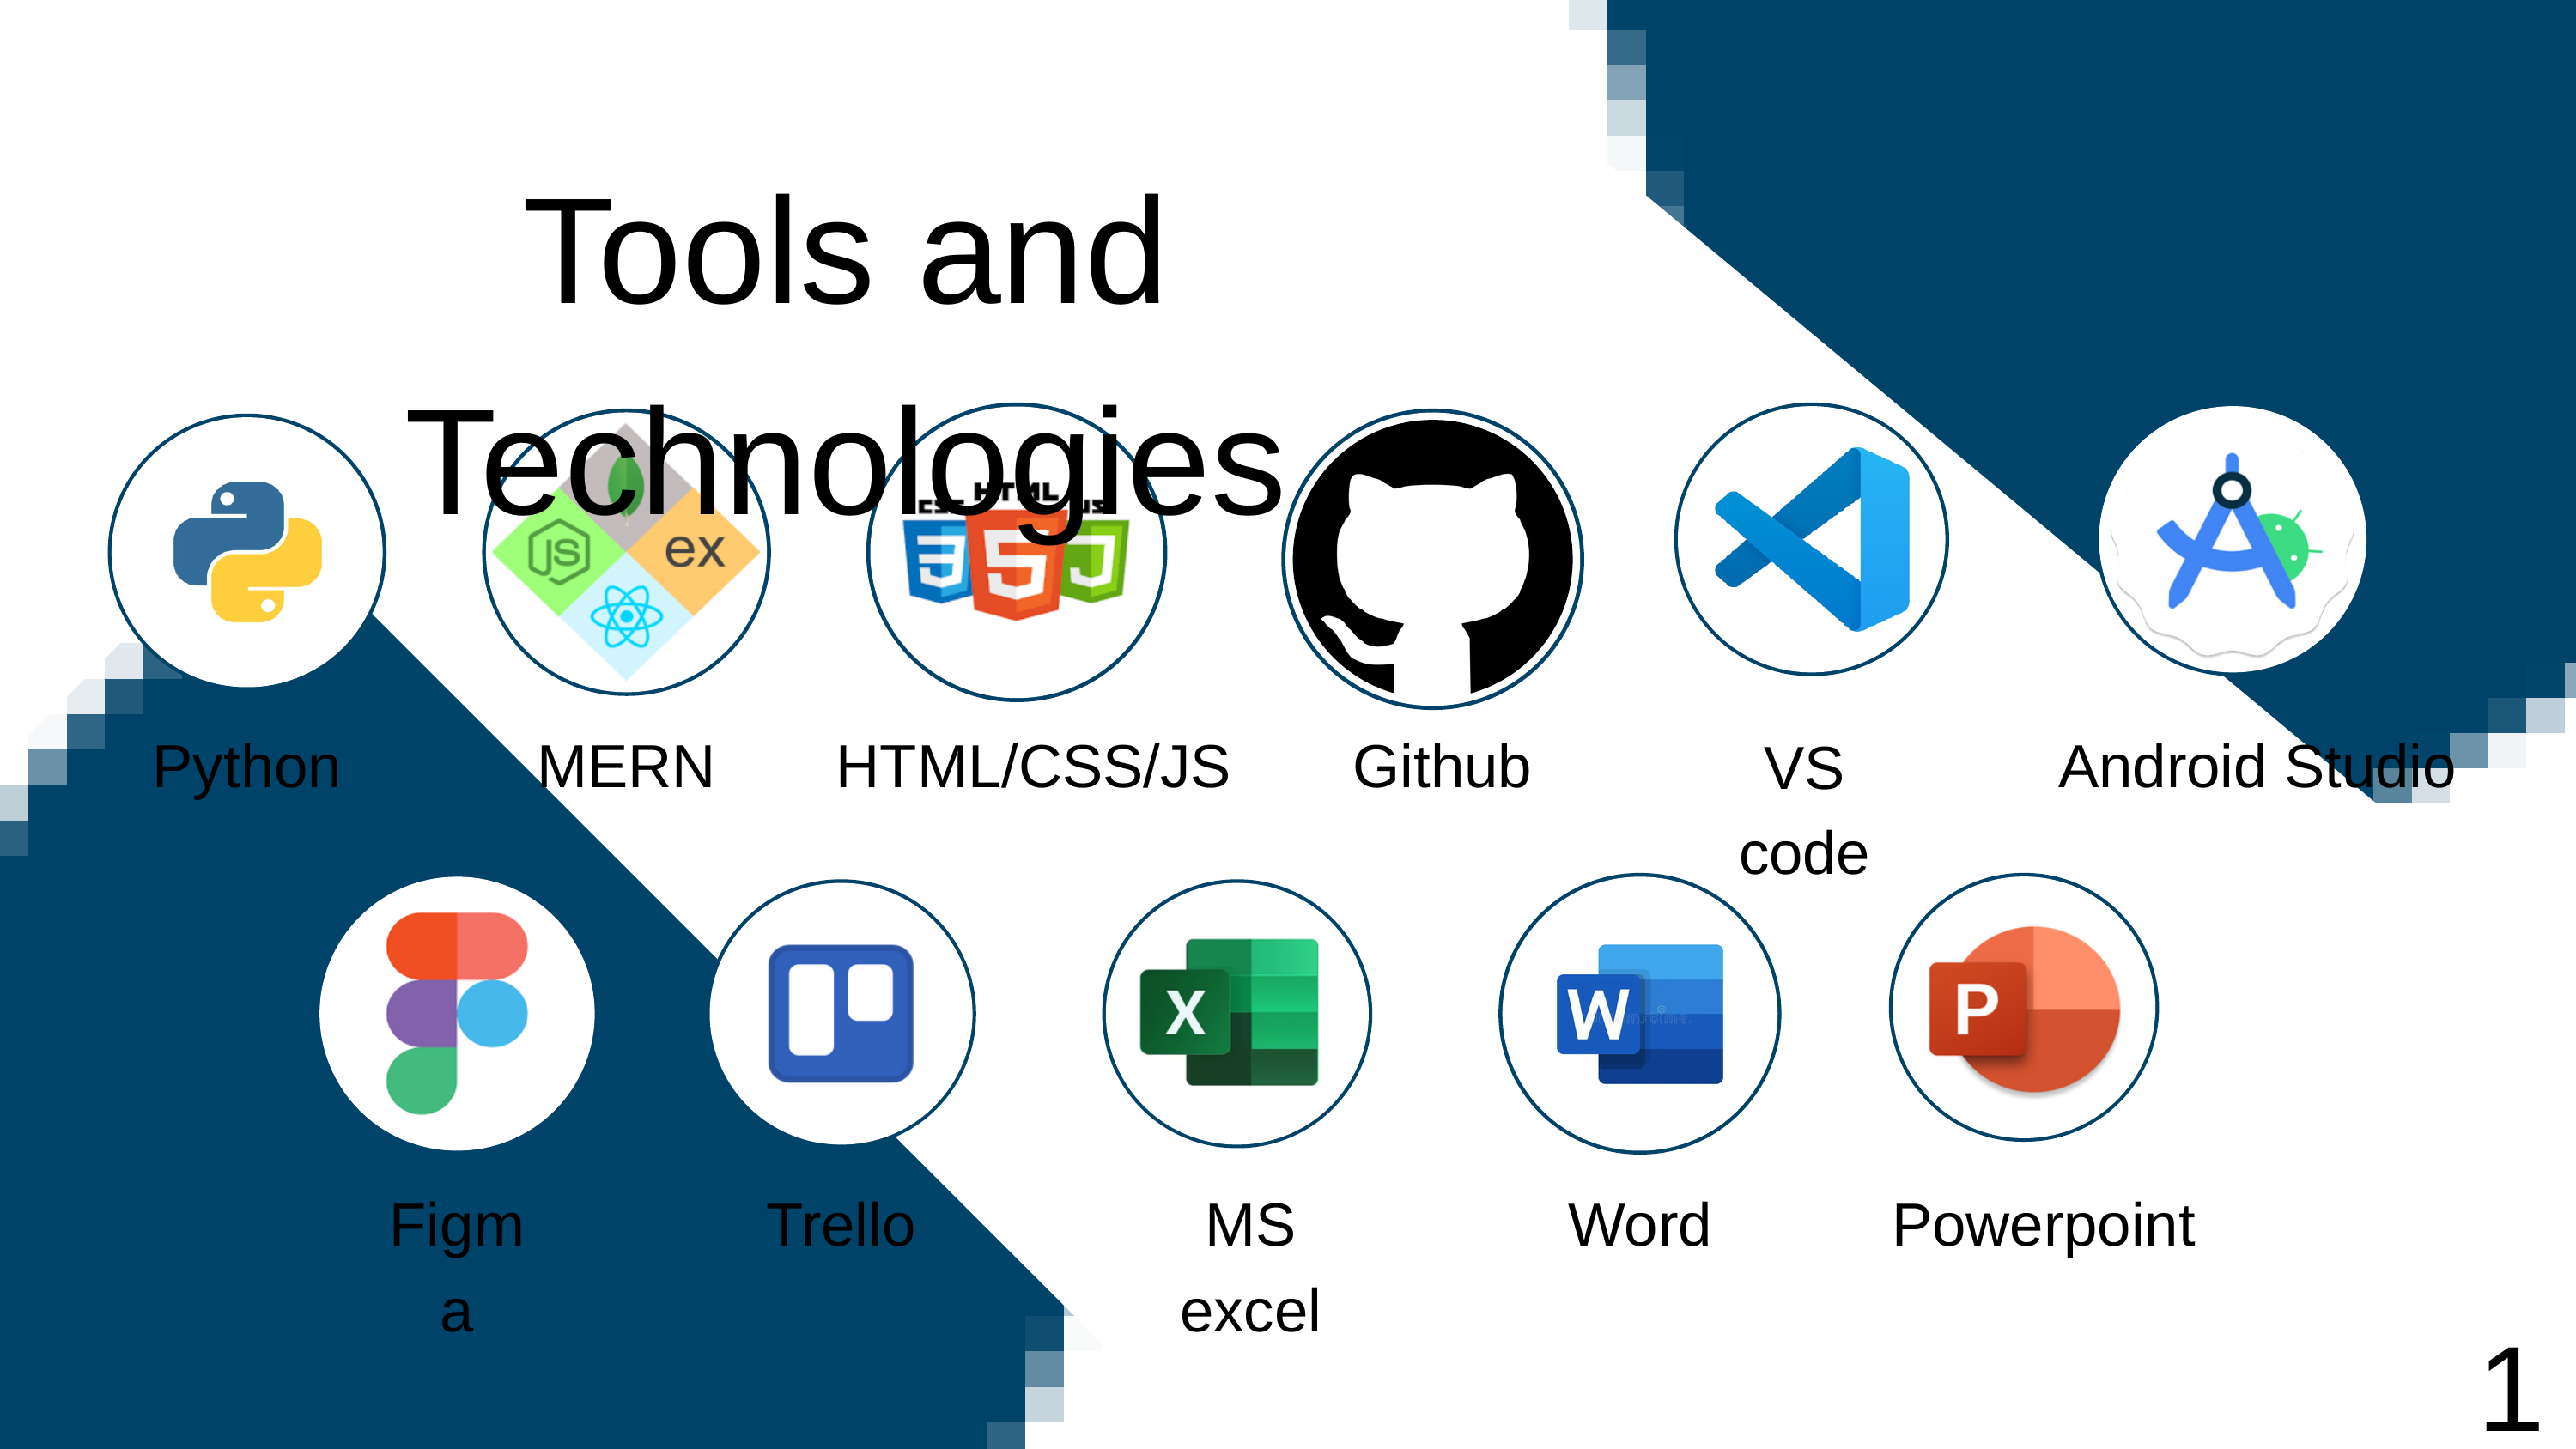

Tools and Technologies

Python
MERN
HTML/CSS/JS
Github
Android Studio
VS code

Figma
Trello
MS excel
Word
Powerpoint
11